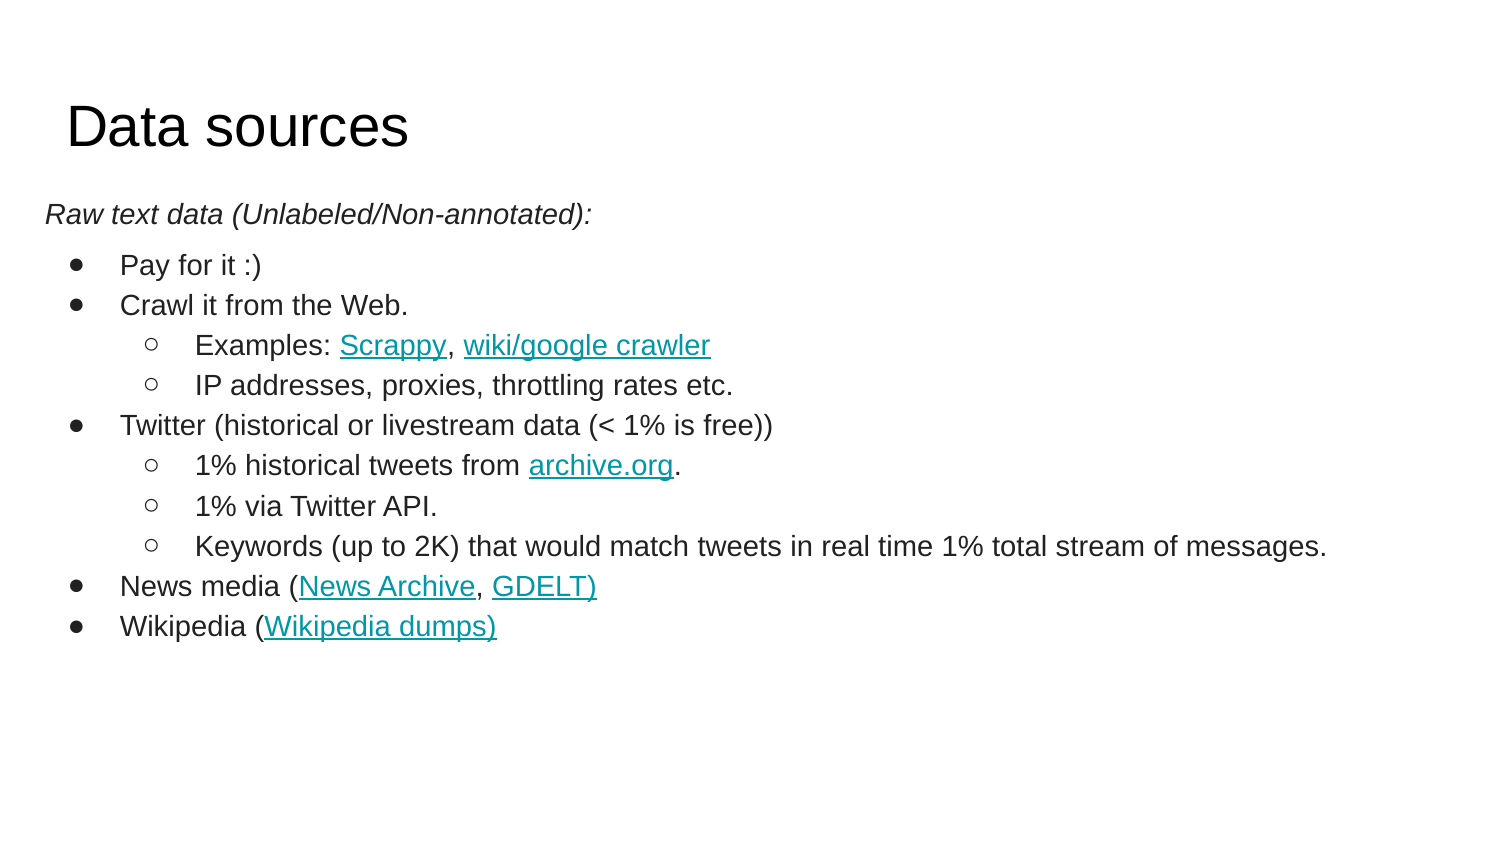

# Data sources
Raw text data (Unlabeled/Non-annotated):
Pay for it :)
Crawl it from the Web.
Examples: Scrappy, wiki/google crawler
IP addresses, proxies, throttling rates etc.
Twitter (historical or livestream data (< 1% is free))
1% historical tweets from archive.org.
1% via Twitter API.
Keywords (up to 2K) that would match tweets in real time 1% total stream of messages.
News media (News Archive, GDELT)
Wikipedia (Wikipedia dumps)